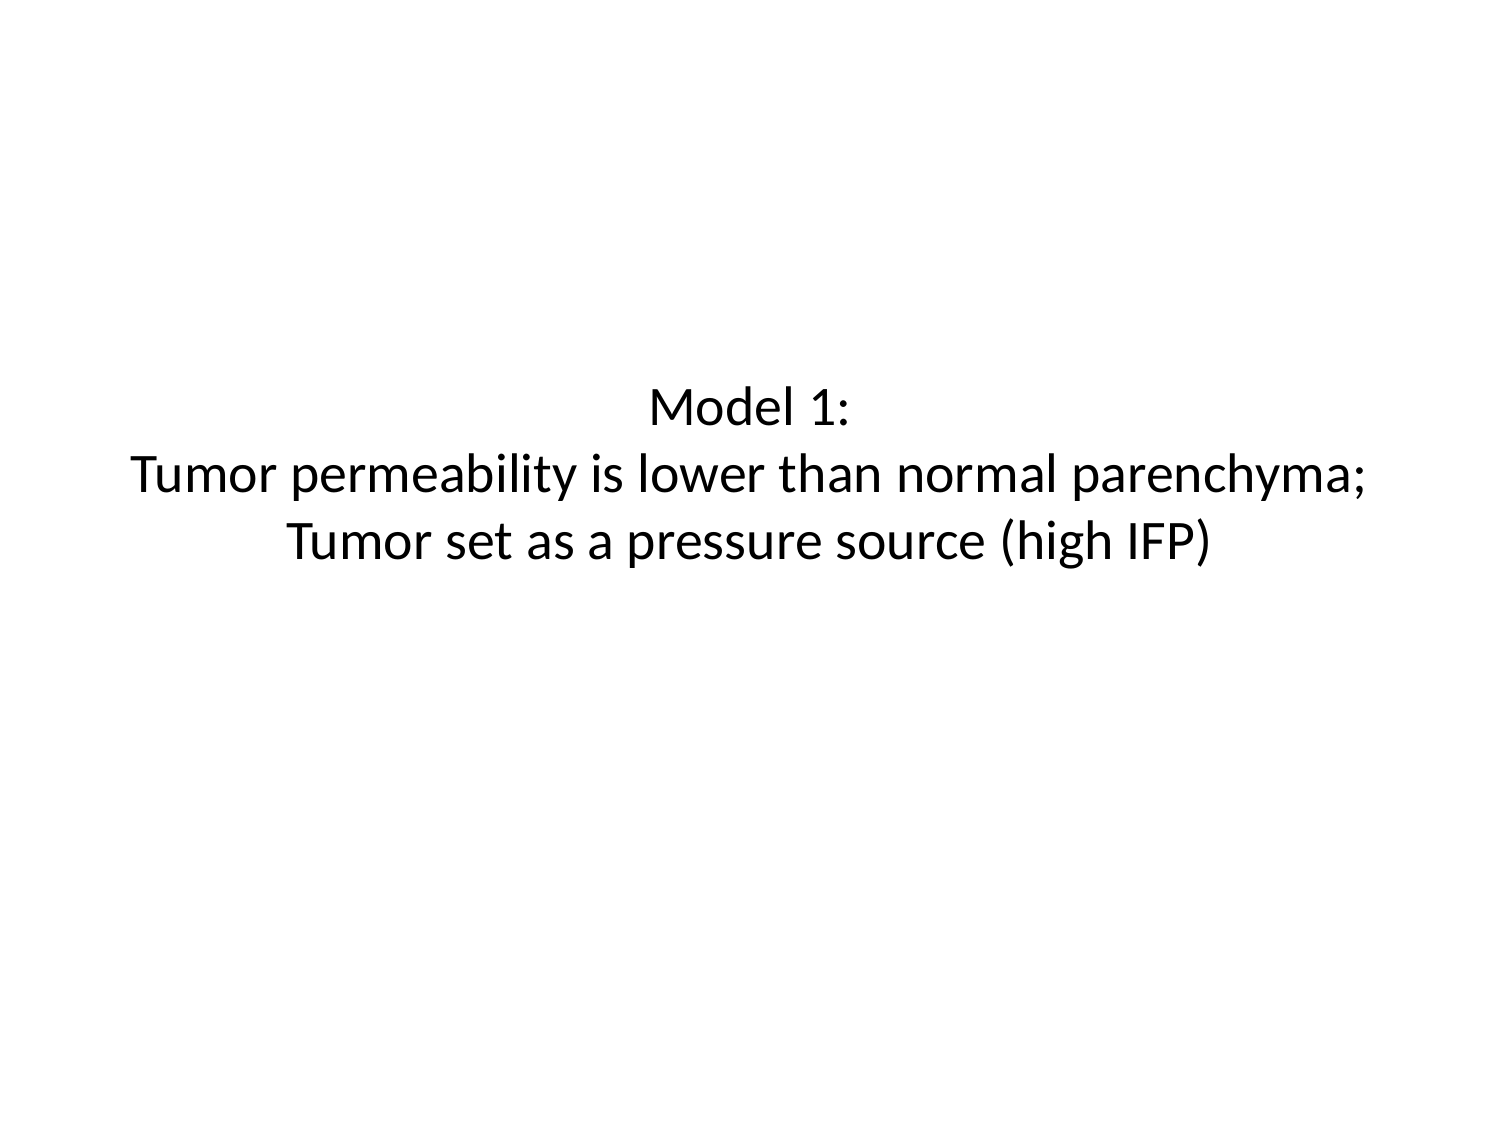

# Model 1: Tumor permeability is lower than normal parenchyma; Tumor set as a pressure source (high IFP)